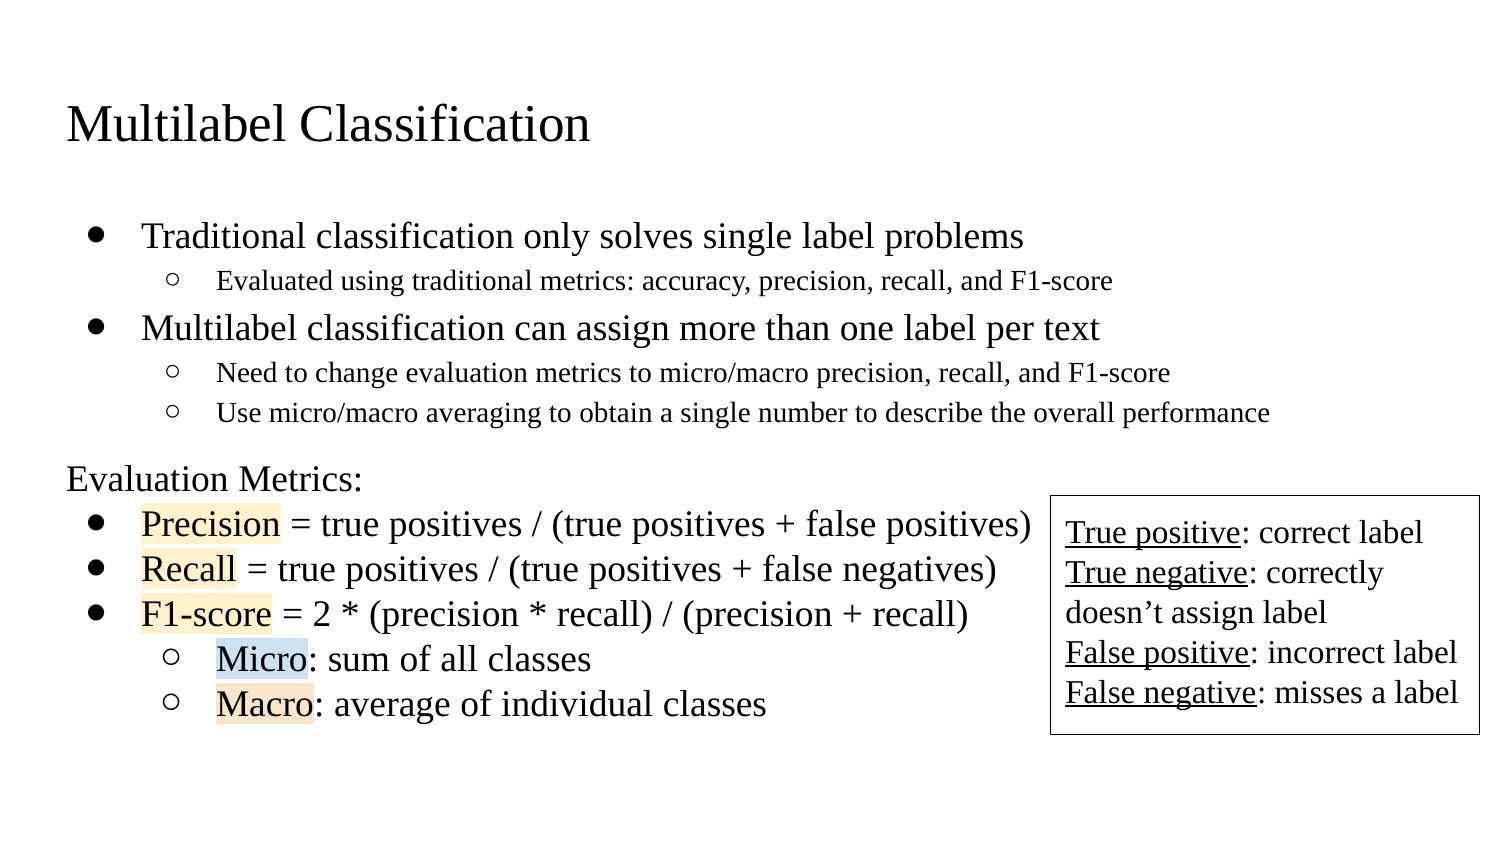

# Multilabel Classification
Traditional classification only solves single label problems
Evaluated using traditional metrics: accuracy, precision, recall, and F1-score
Multilabel classification can assign more than one label per text
Need to change evaluation metrics to micro/macro precision, recall, and F1-score
Use micro/macro averaging to obtain a single number to describe the overall performance
Evaluation Metrics:
Precision = true positives / (true positives + false positives)
Recall = true positives / (true positives + false negatives)
F1-score = 2 * (precision * recall) / (precision + recall)
Micro: sum of all classes
Macro: average of individual classes
True positive: correct label
True negative: correctly doesn’t assign label
False positive: incorrect label
False negative: misses a label